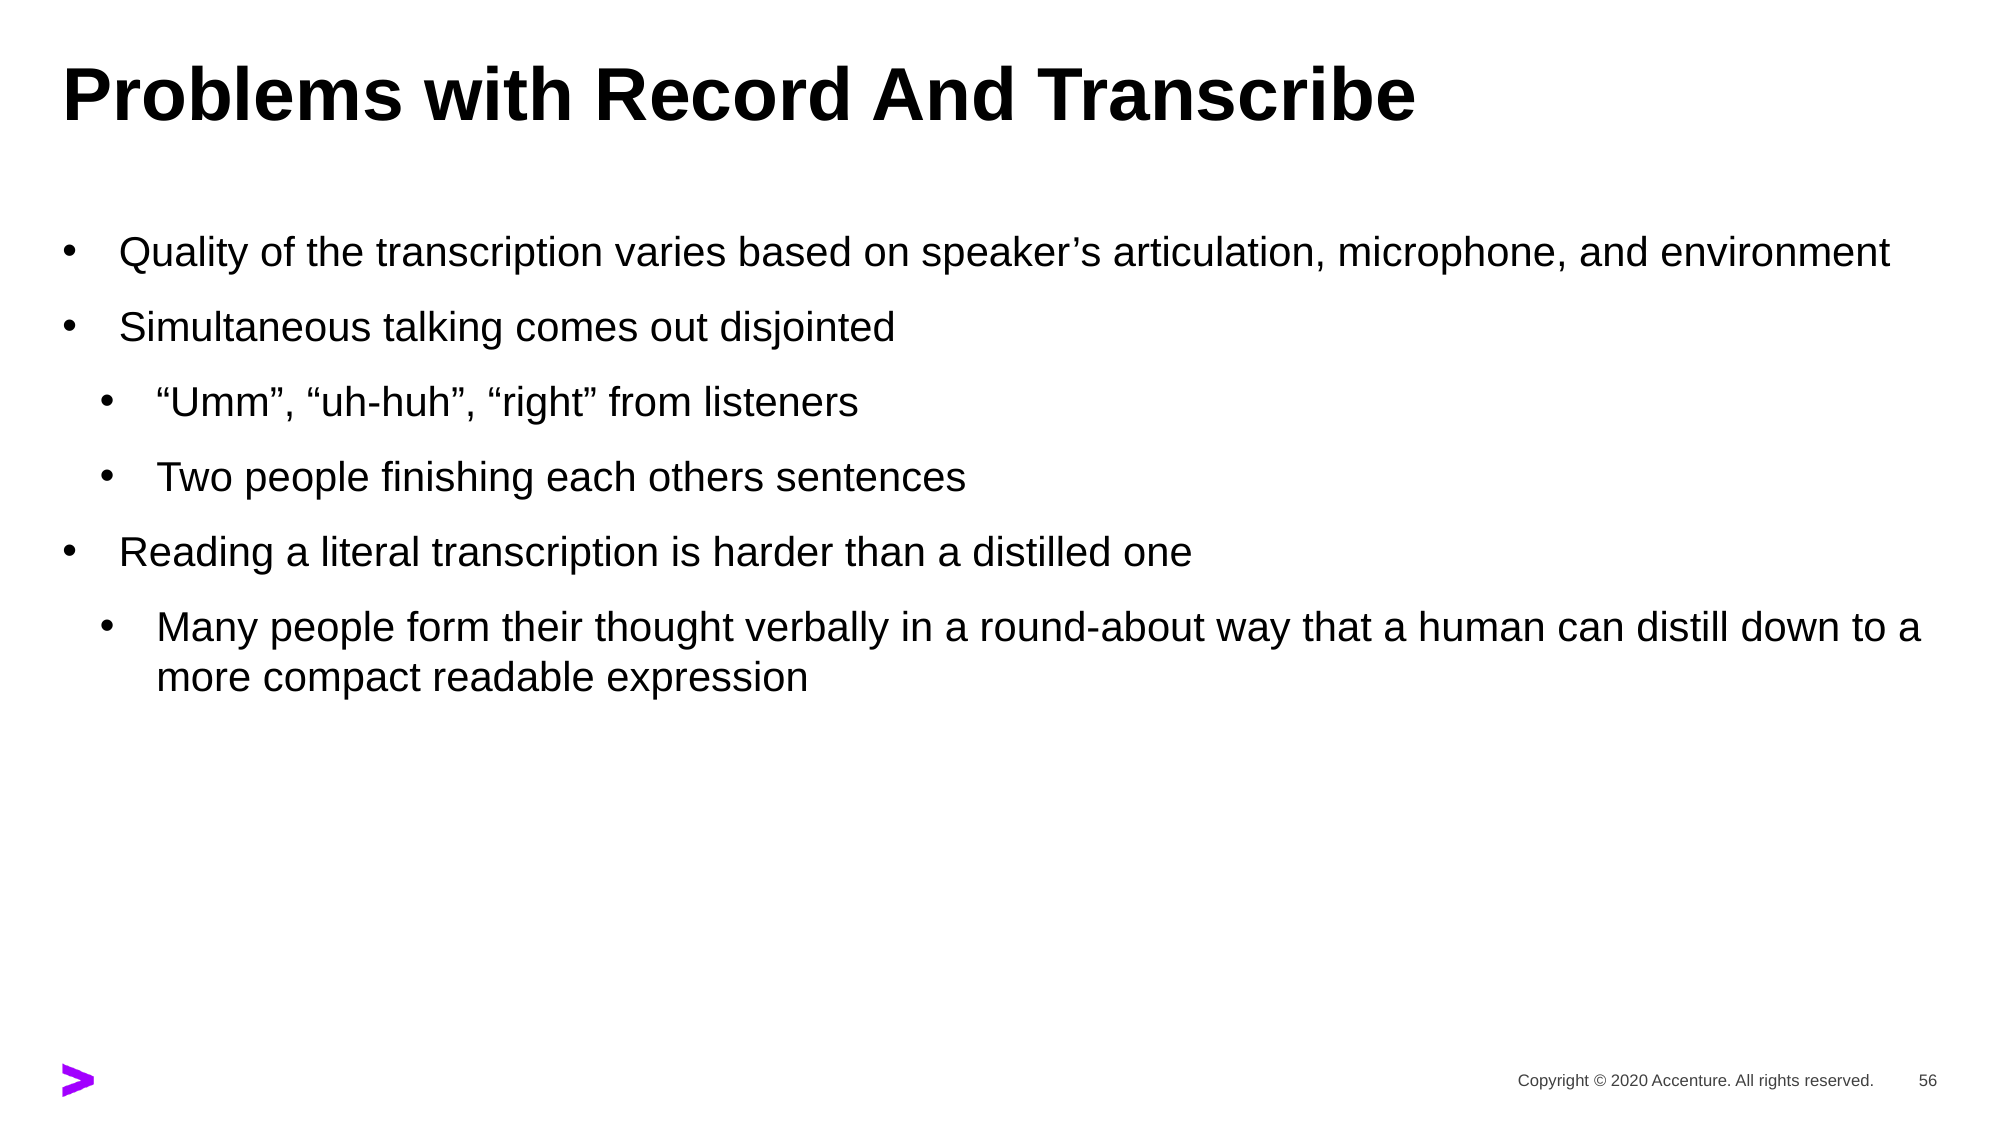

# Problems with Record And Transcribe
Quality of the transcription varies based on speaker’s articulation, microphone, and environment
Simultaneous talking comes out disjointed
“Umm”, “uh-huh”, “right” from listeners
Two people finishing each others sentences
Reading a literal transcription is harder than a distilled one
Many people form their thought verbally in a round-about way that a human can distill down to a more compact readable expression